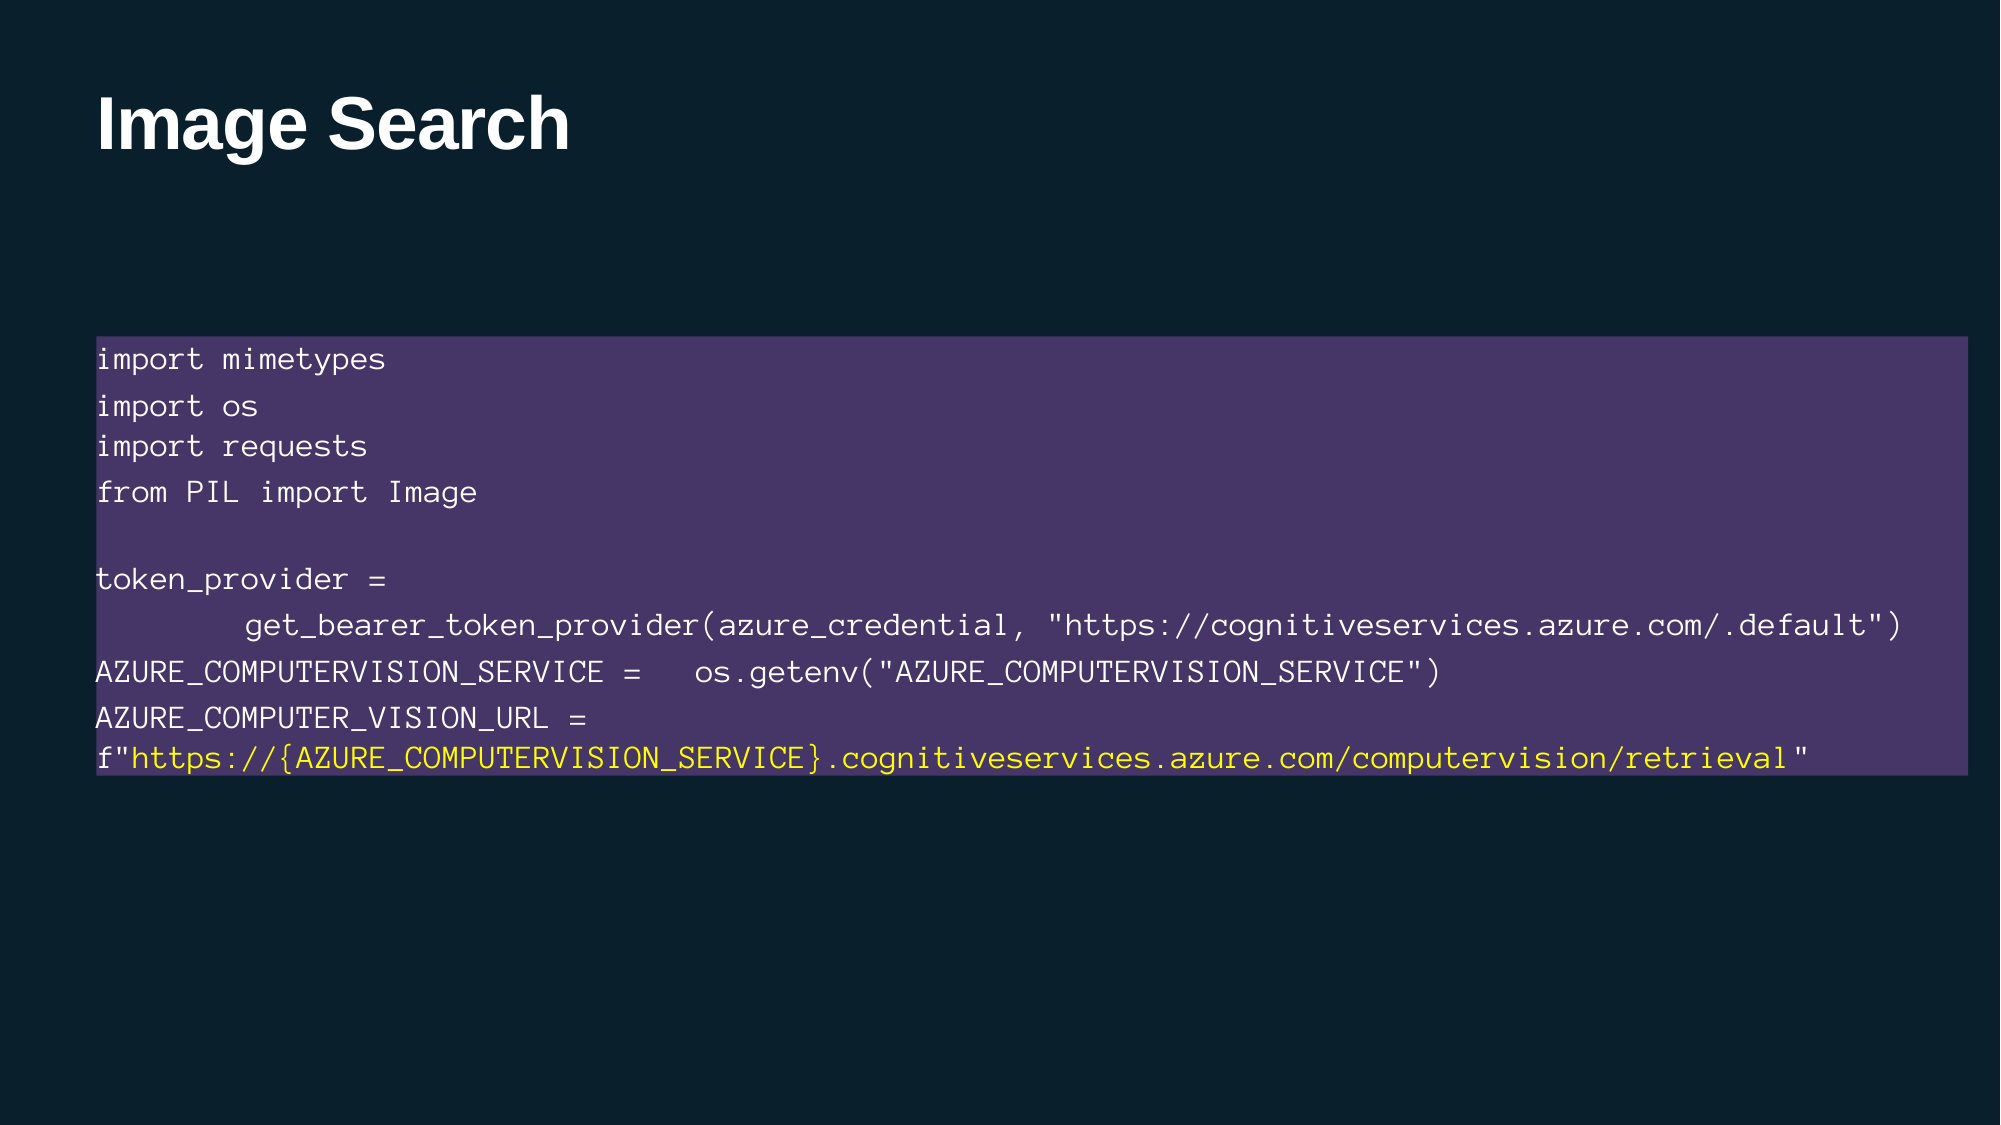

# Image Search
import mimetypes
import os
import requests
from PIL import Image
token_provider =
	get_bearer_token_provider(azure_credential, "https://cognitiveservices.azure.com/.default")
AZURE_COMPUTERVISION_SERVICE = 	os.getenv("AZURE_COMPUTERVISION_SERVICE")
AZURE_COMPUTER_VISION_URL = 	f"https://{AZURE_COMPUTERVISION_SERVICE}.cognitiveservices.azure.com/computervision/retrieval"